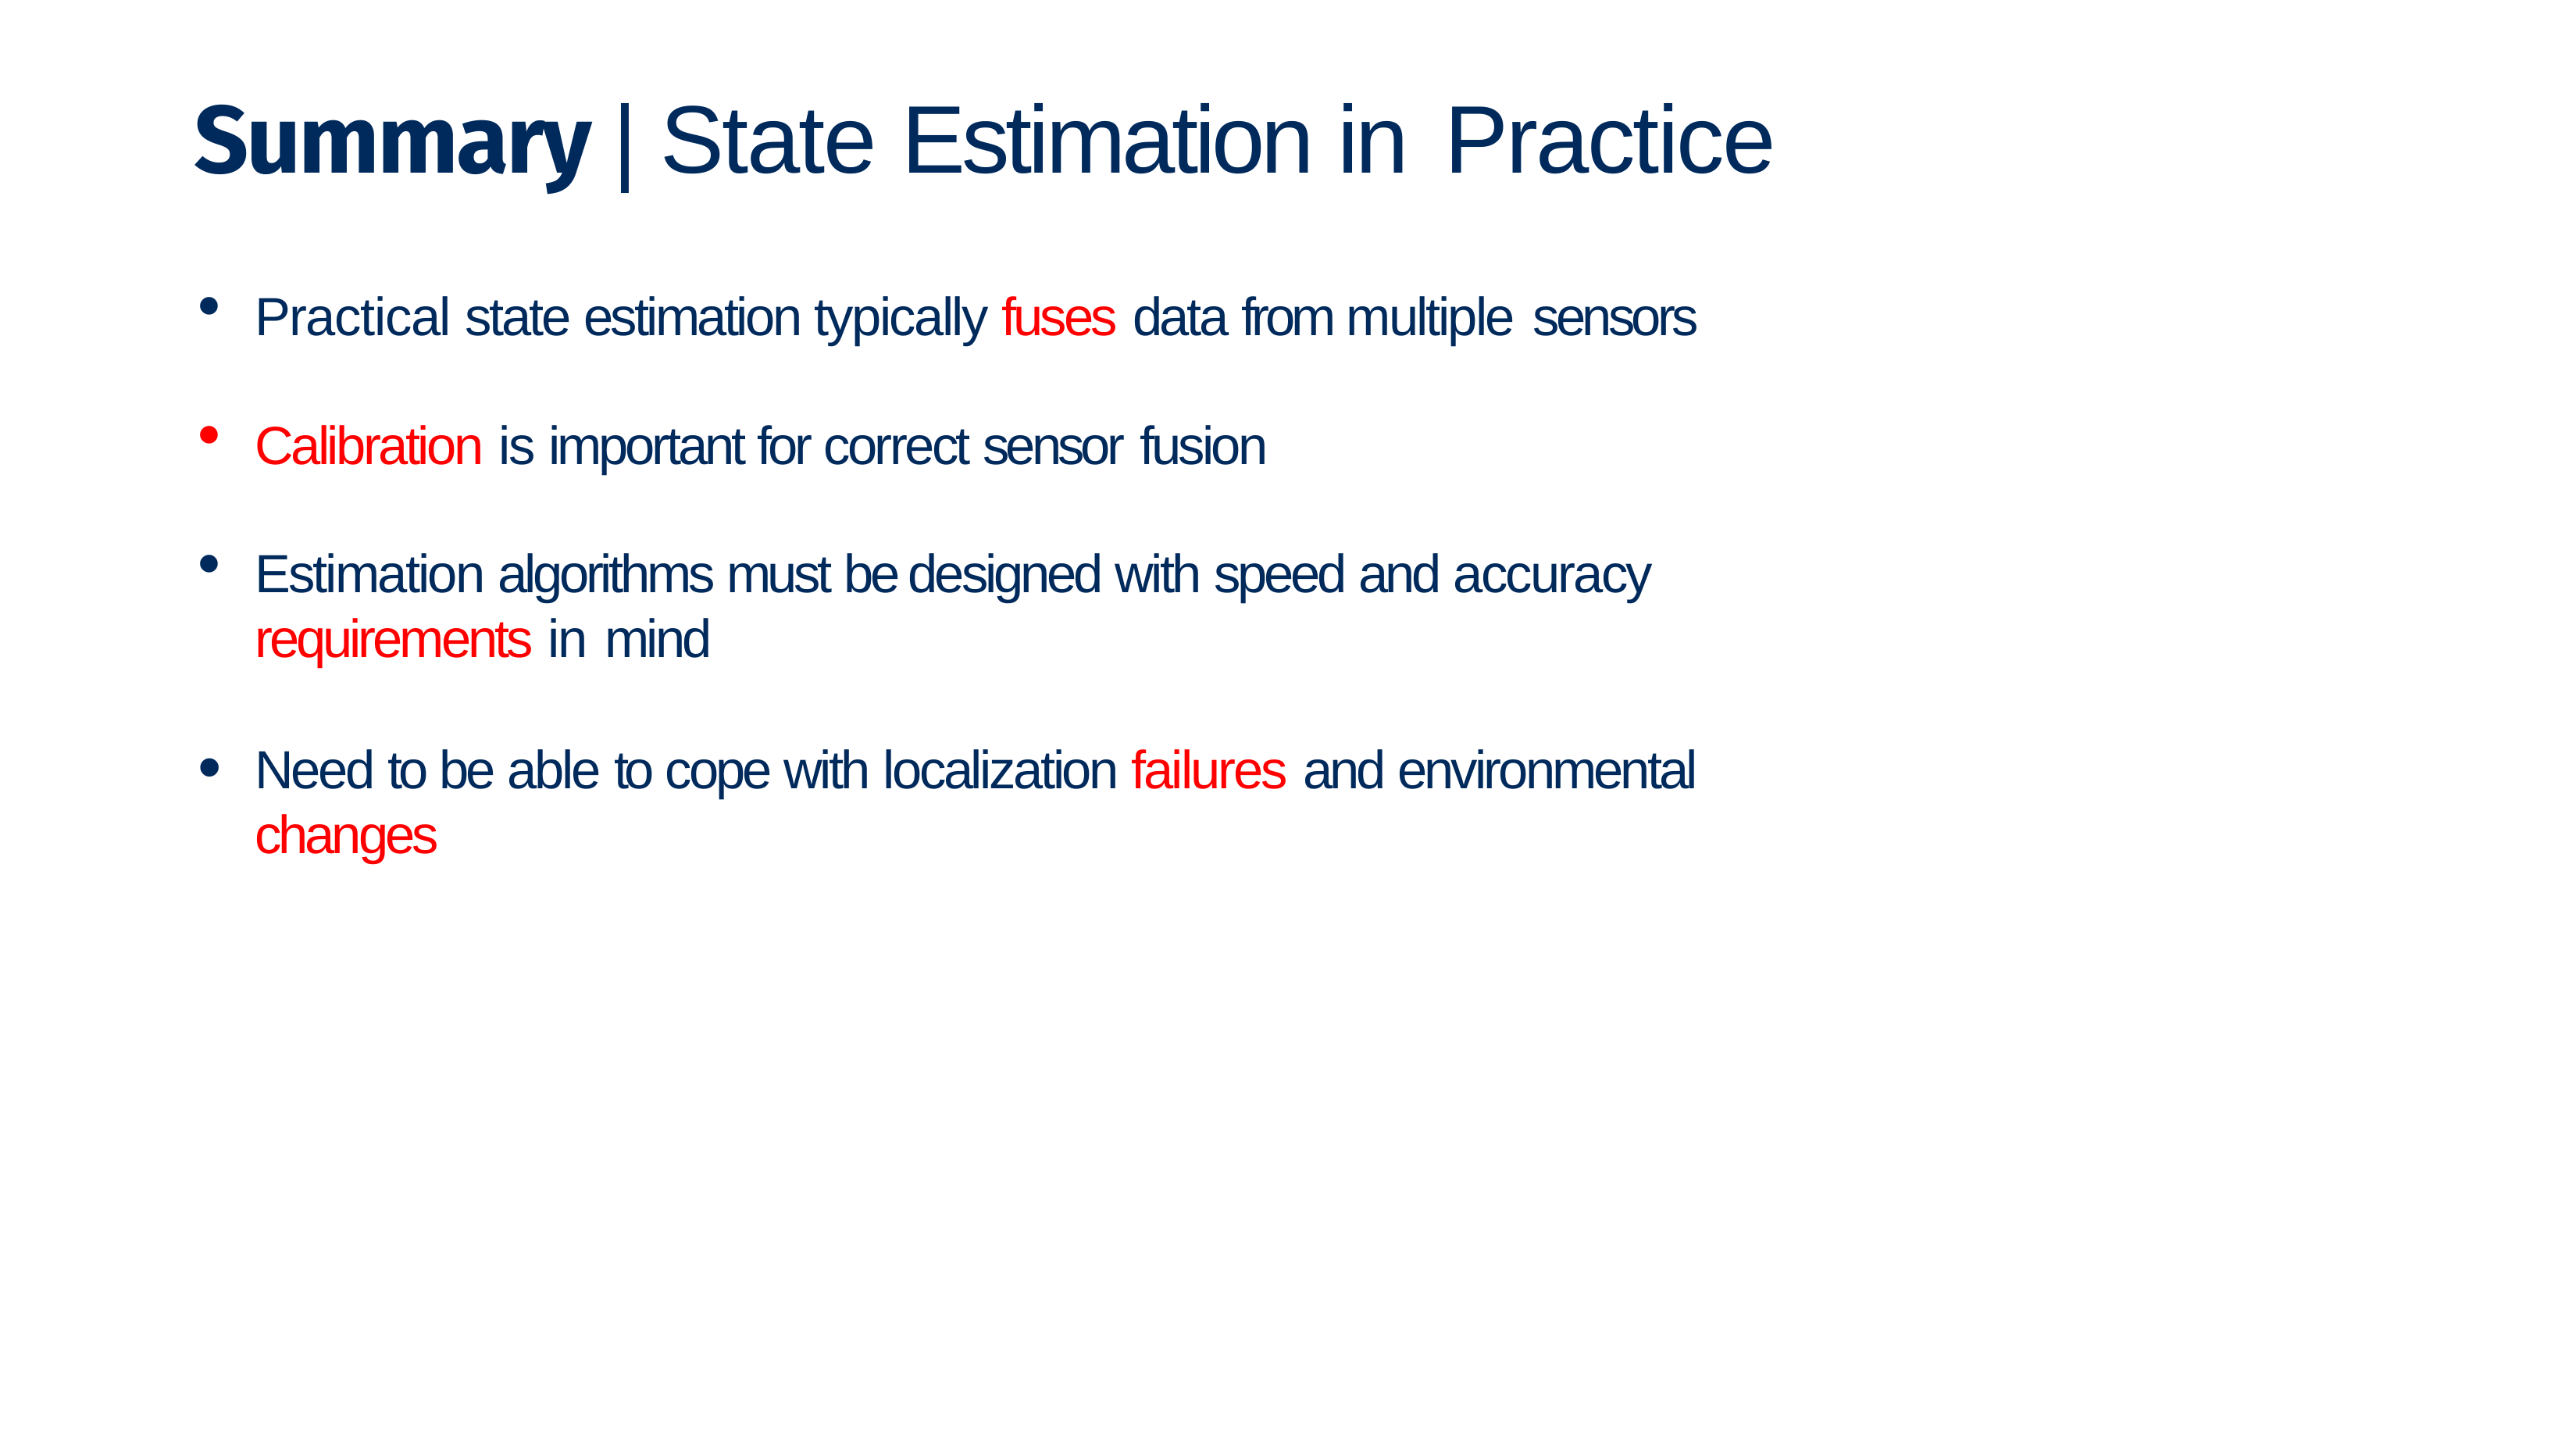

# Summary | State Estimation in Practice
Practical state estimation typically fuses data from multiple sensors
Calibration is important for correct sensor fusion
Estimation algorithms must be designed with speed and accuracy  requirements in mind

Need to be able to cope with localization failures and environmental  changes